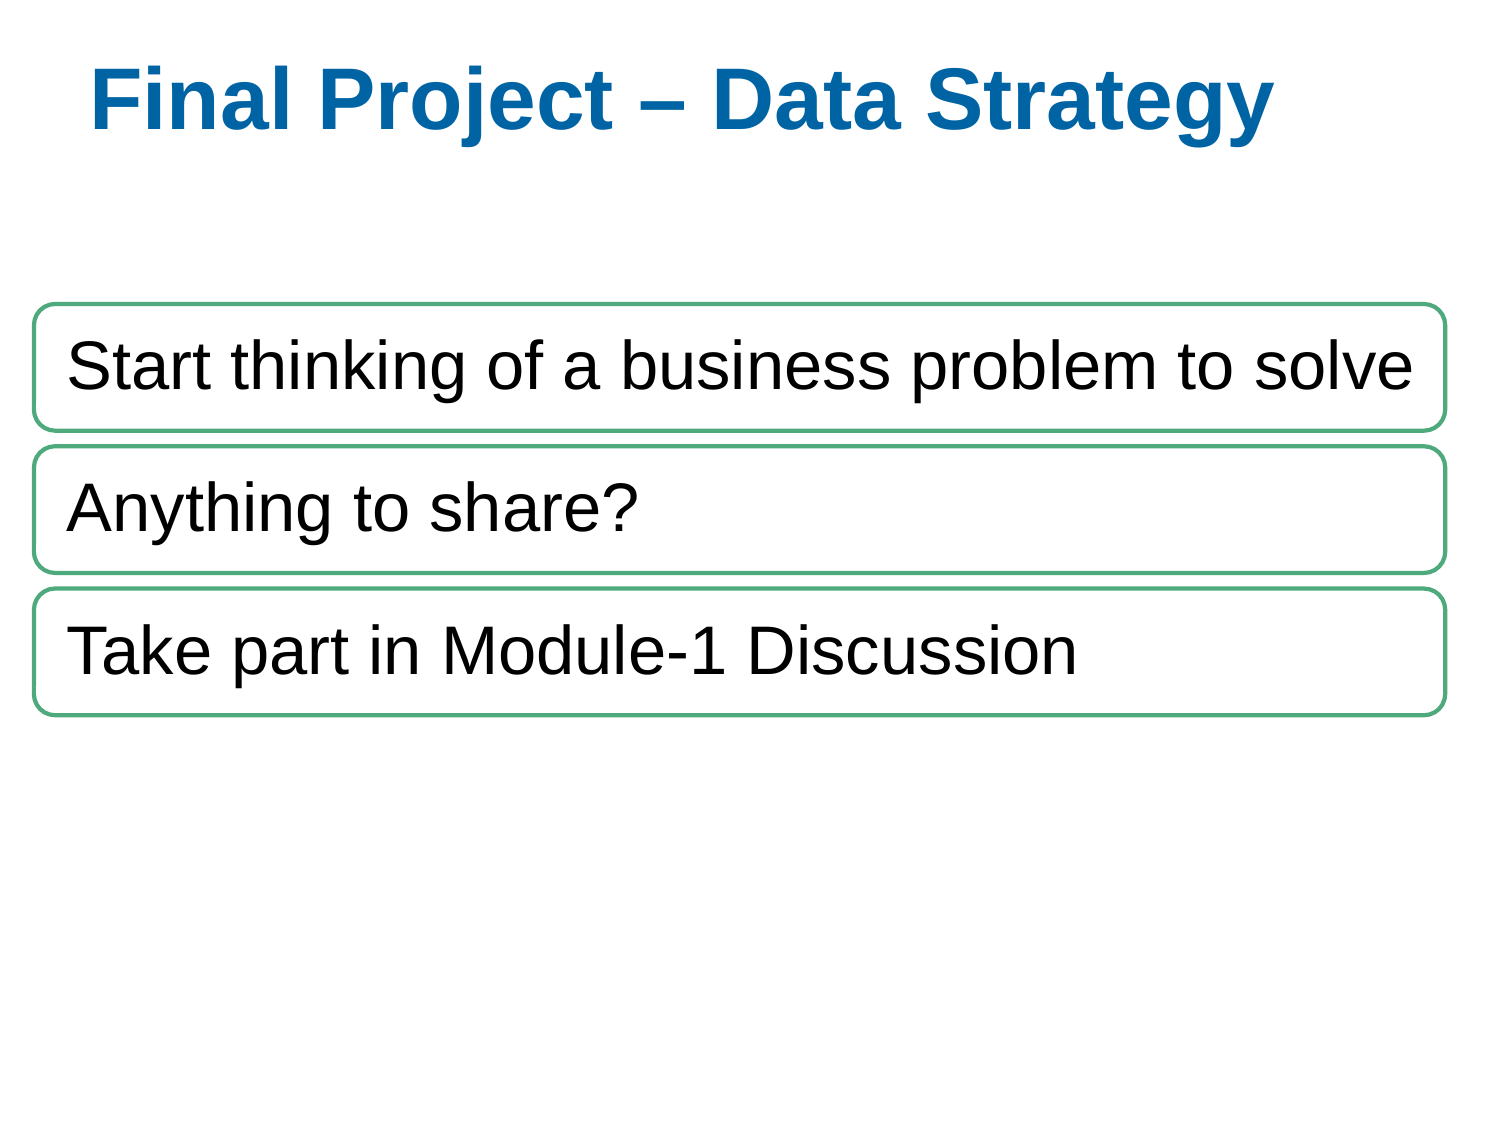

# Final Project – Data Strategy
Start thinking of a business problem to solve
Anything to share?
Take part in Module-1 Discussion